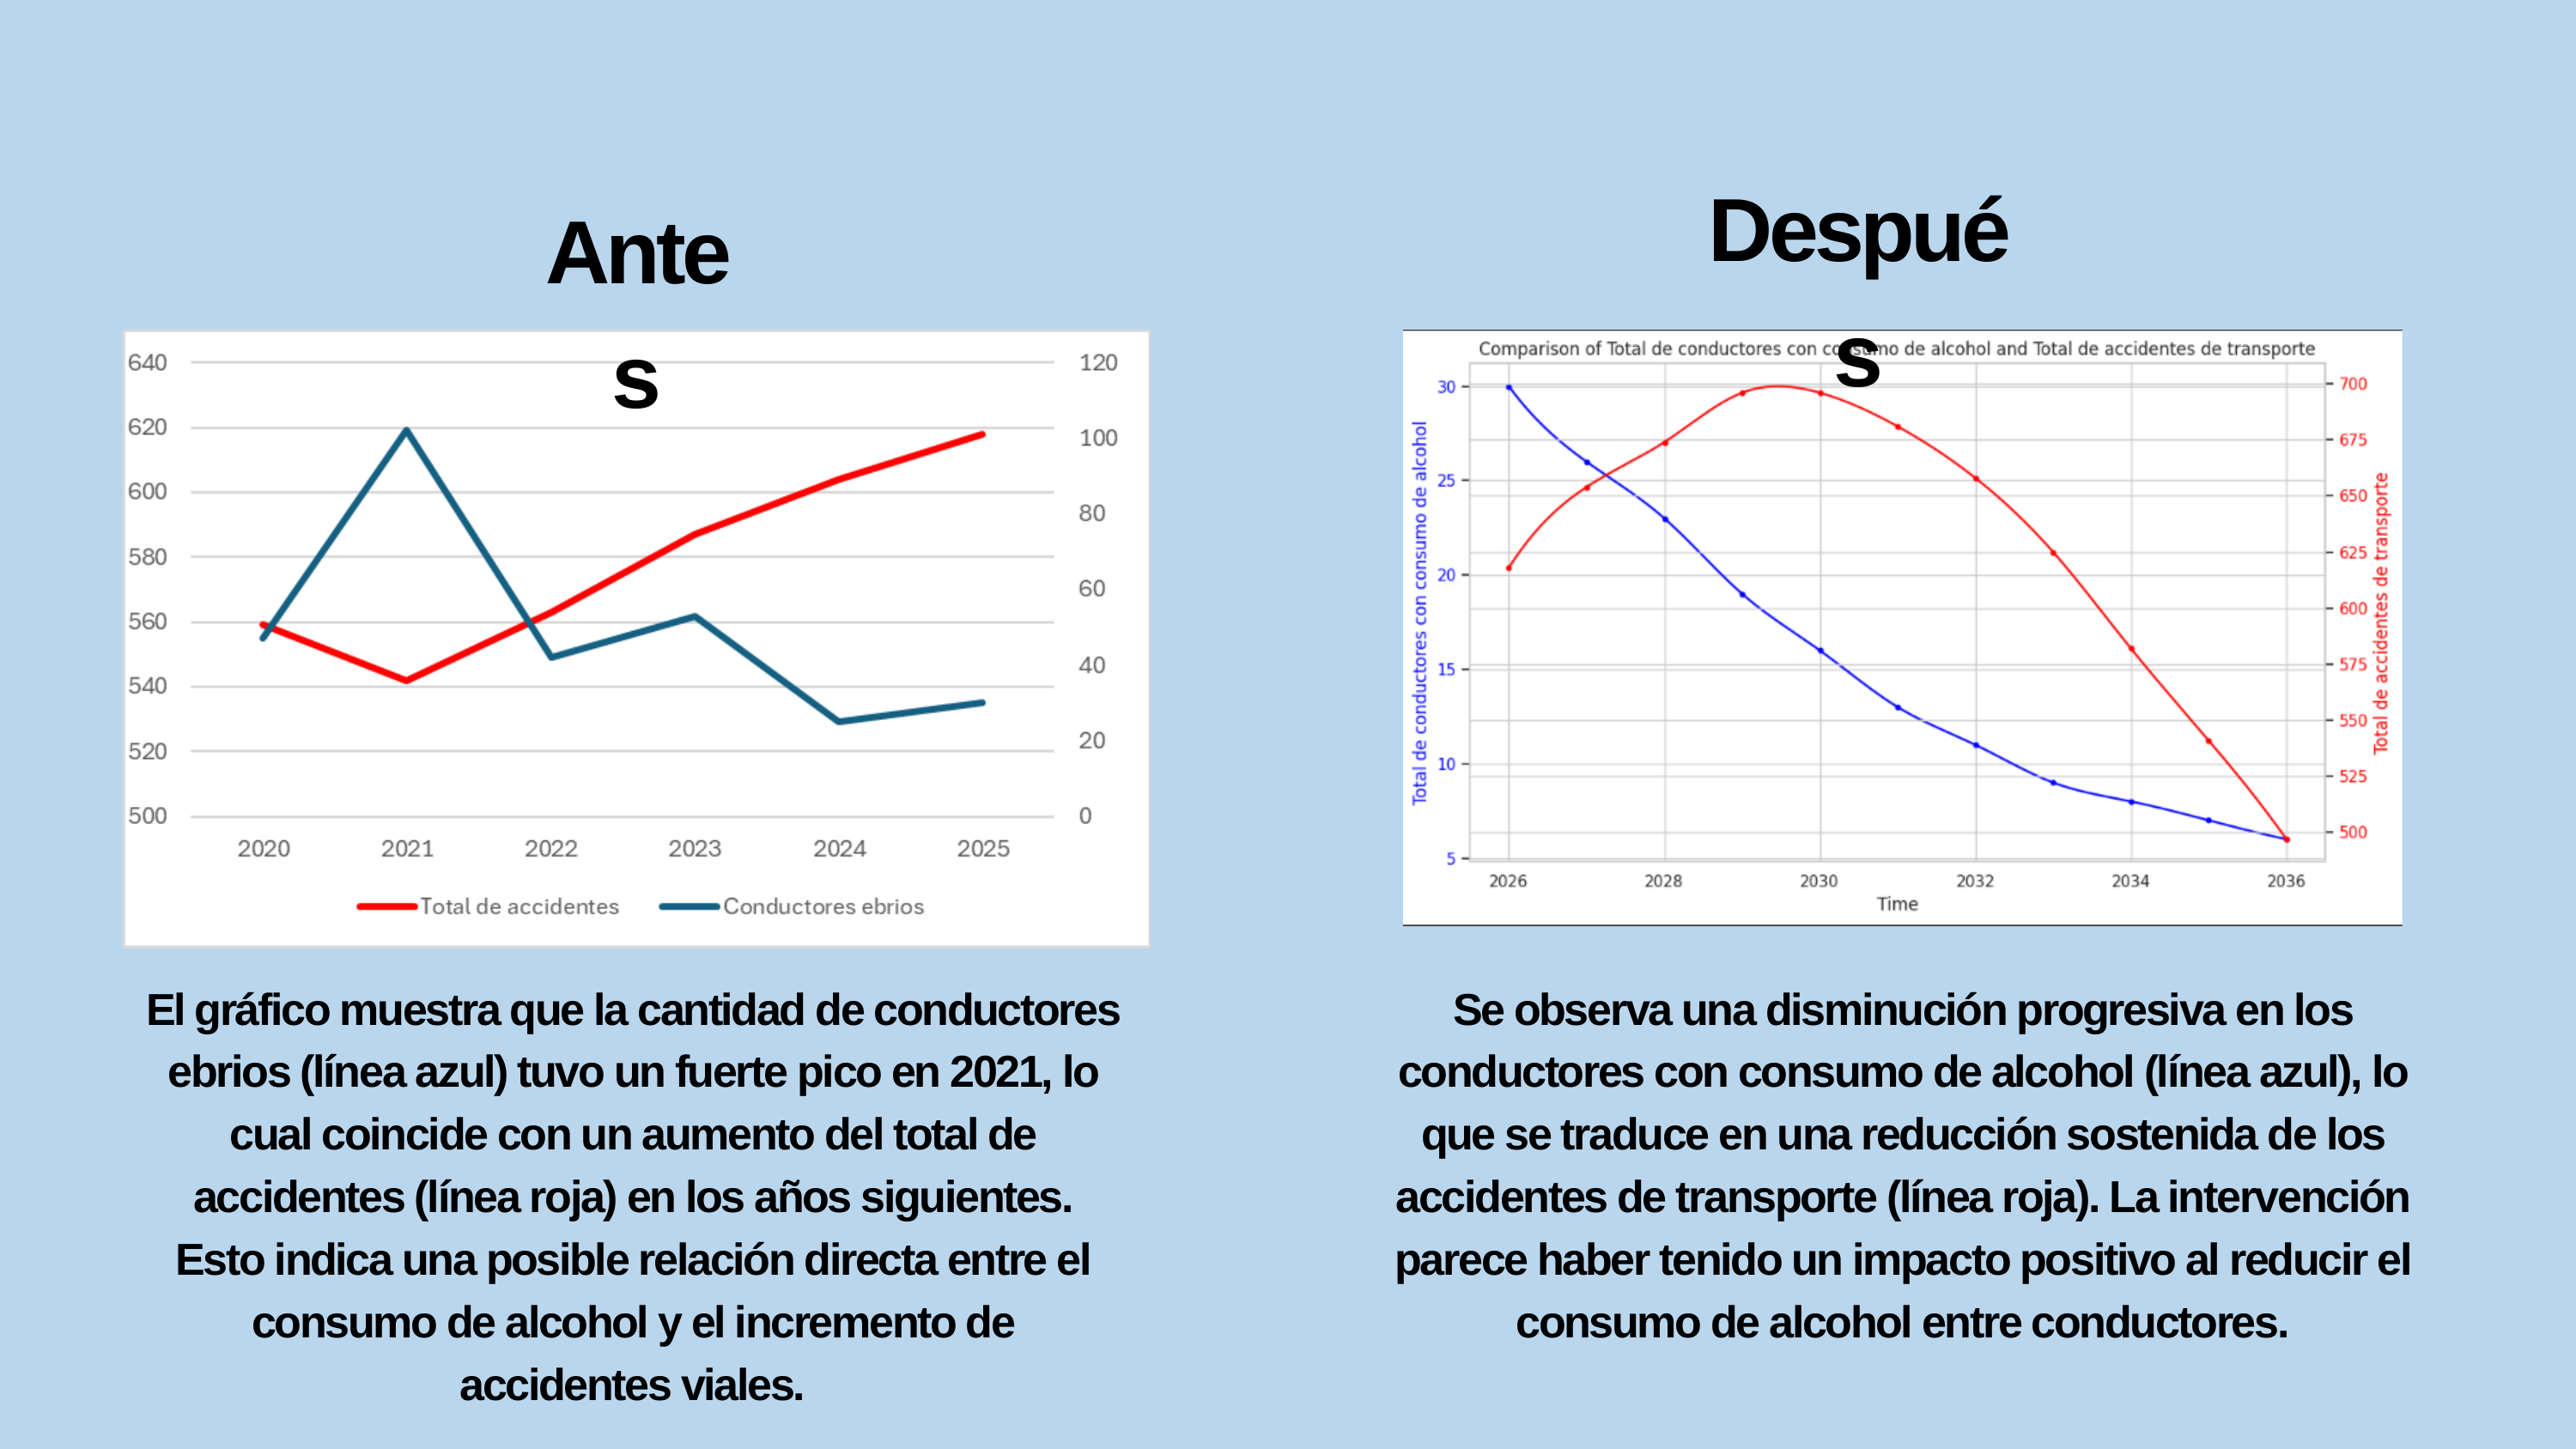

Después
Antes

El gráfico muestra que la cantidad de conductores ebrios (línea azul) tuvo un fuerte pico en 2021, lo cual coincide con un aumento del total de accidentes (línea roja) en los años siguientes. Esto indica una posible relación directa entre el consumo de alcohol y el incremento de accidentes viales.
Se observa una disminución progresiva en los conductores con consumo de alcohol (línea azul), lo que se traduce en una reducción sostenida de los accidentes de transporte (línea roja). La intervención parece haber tenido un impacto positivo al reducir el consumo de alcohol entre conductores.